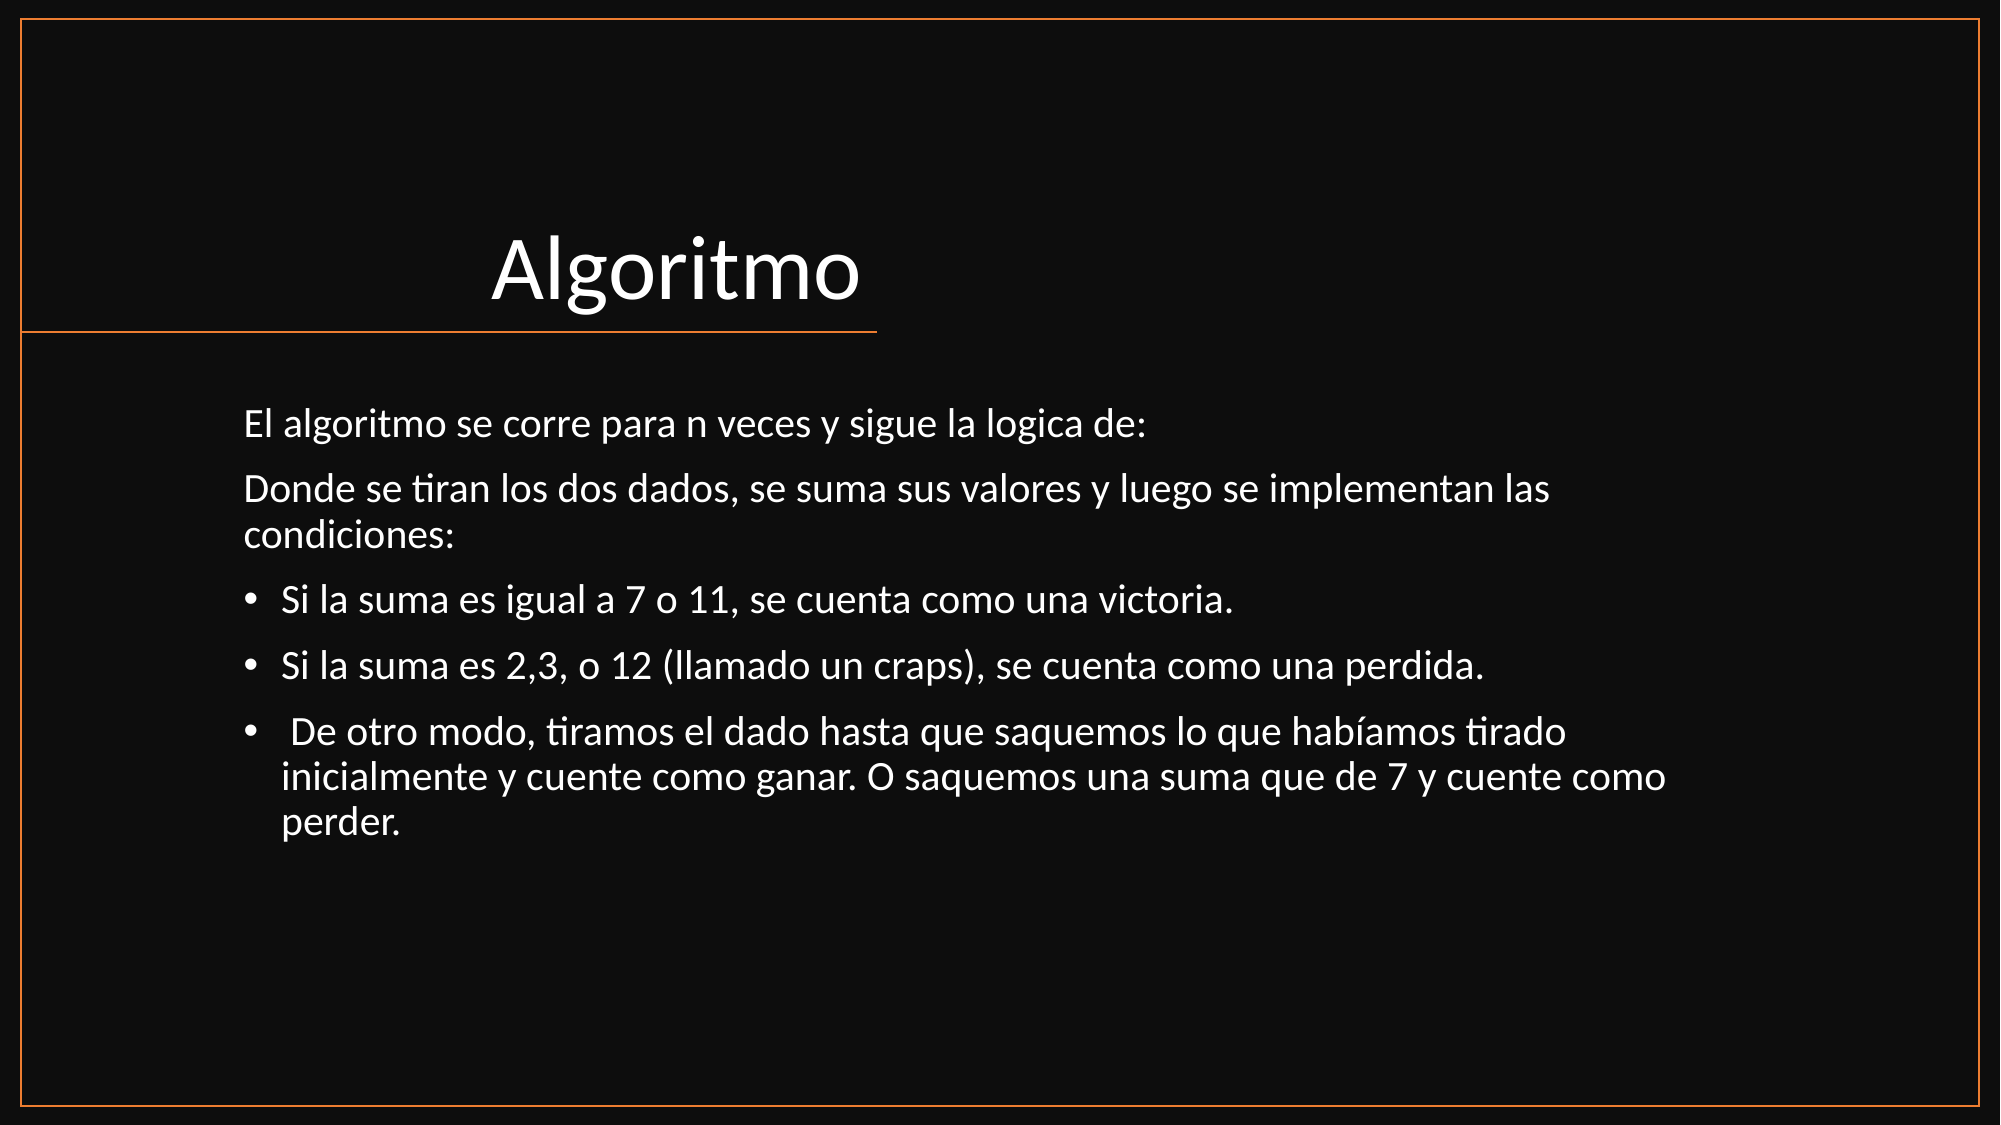

# Algoritmo
El algoritmo se corre para n veces y sigue la logica de:
Donde se tiran los dos dados, se suma sus valores y luego se implementan las condiciones:
Si la suma es igual a 7 o 11, se cuenta como una victoria.
Si la suma es 2,3, o 12 (llamado un craps), se cuenta como una perdida.
 De otro modo, tiramos el dado hasta que saquemos lo que habíamos tirado inicialmente y cuente como ganar. O saquemos una suma que de 7 y cuente como perder.